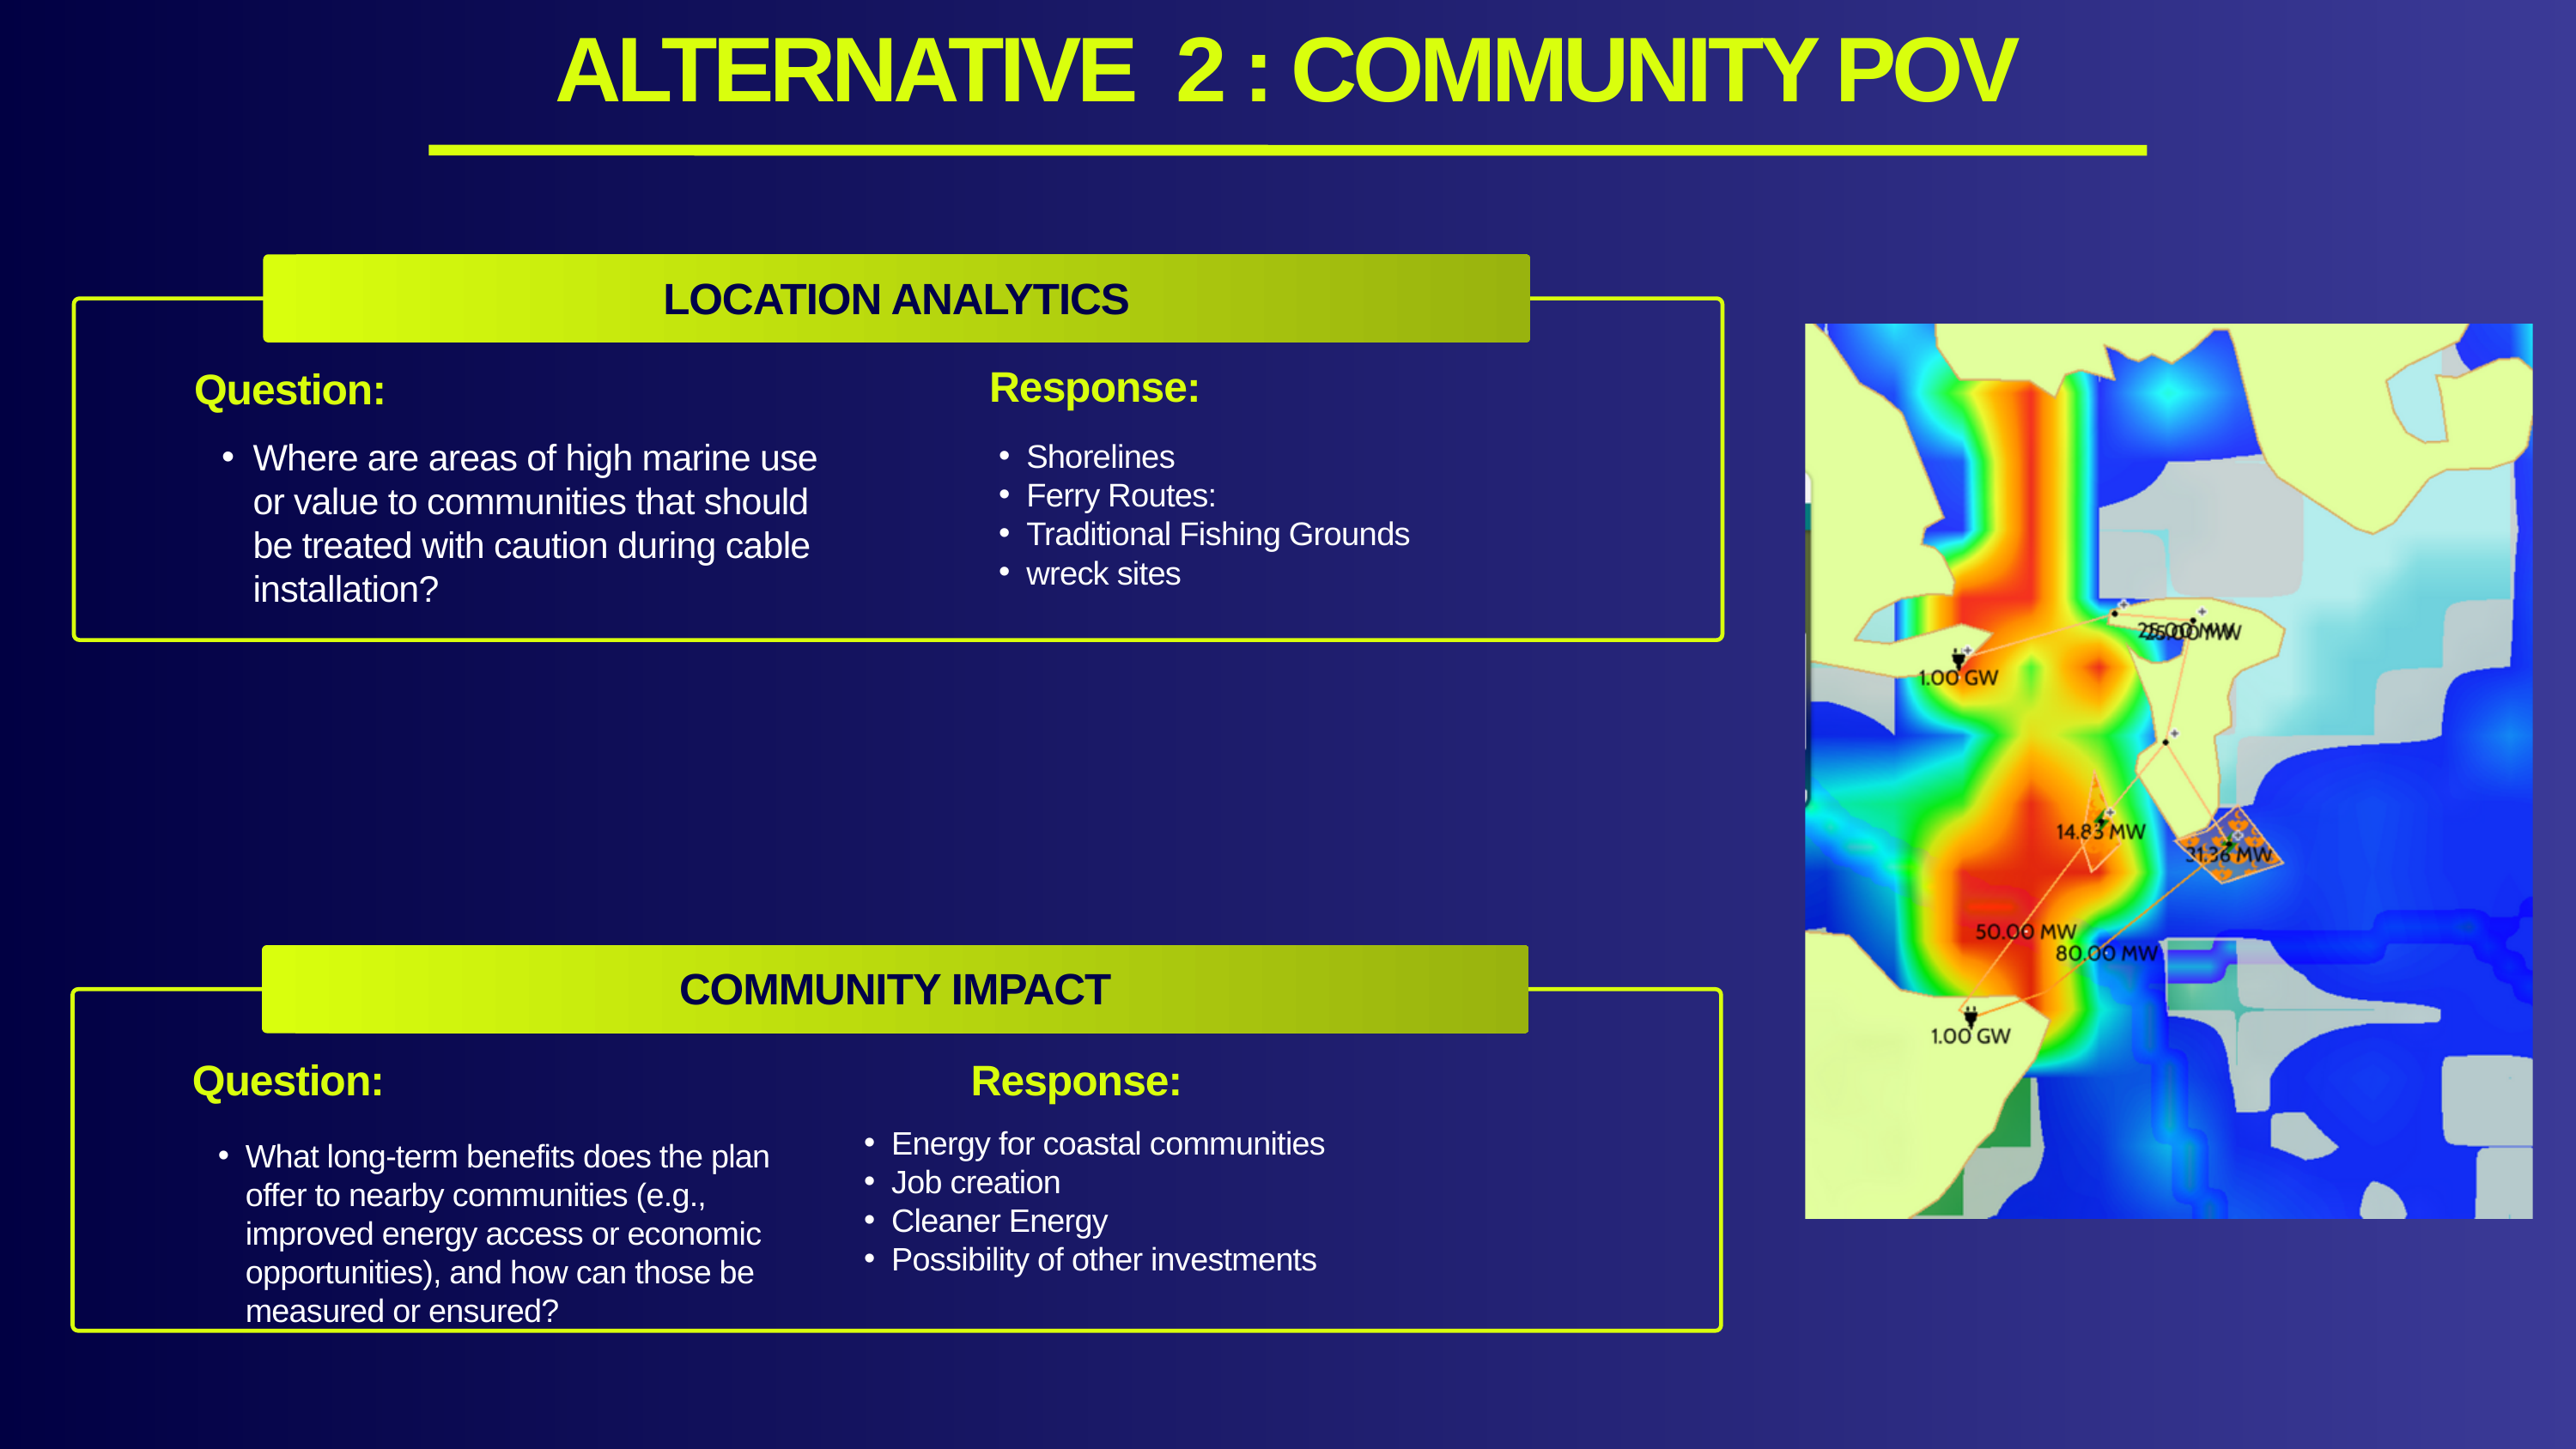

ALTERNATIVE  2 : COMMUNITY POV

LOCATION ANALYTICS

Response:
Question:
Where are areas of high marine use or value to communities that should be treated with caution during cable installation?
Shorelines
Ferry Routes:
Traditional Fishing Grounds
wreck sites

COMMUNITY IMPACT

Question:
Response:
Energy for coastal communities
Job creation
Cleaner Energy
Possibility of other investments

What long-term benefits does the plan offer to nearby communities (e.g., improved energy access or economic opportunities), and how can those be measured or ensured?